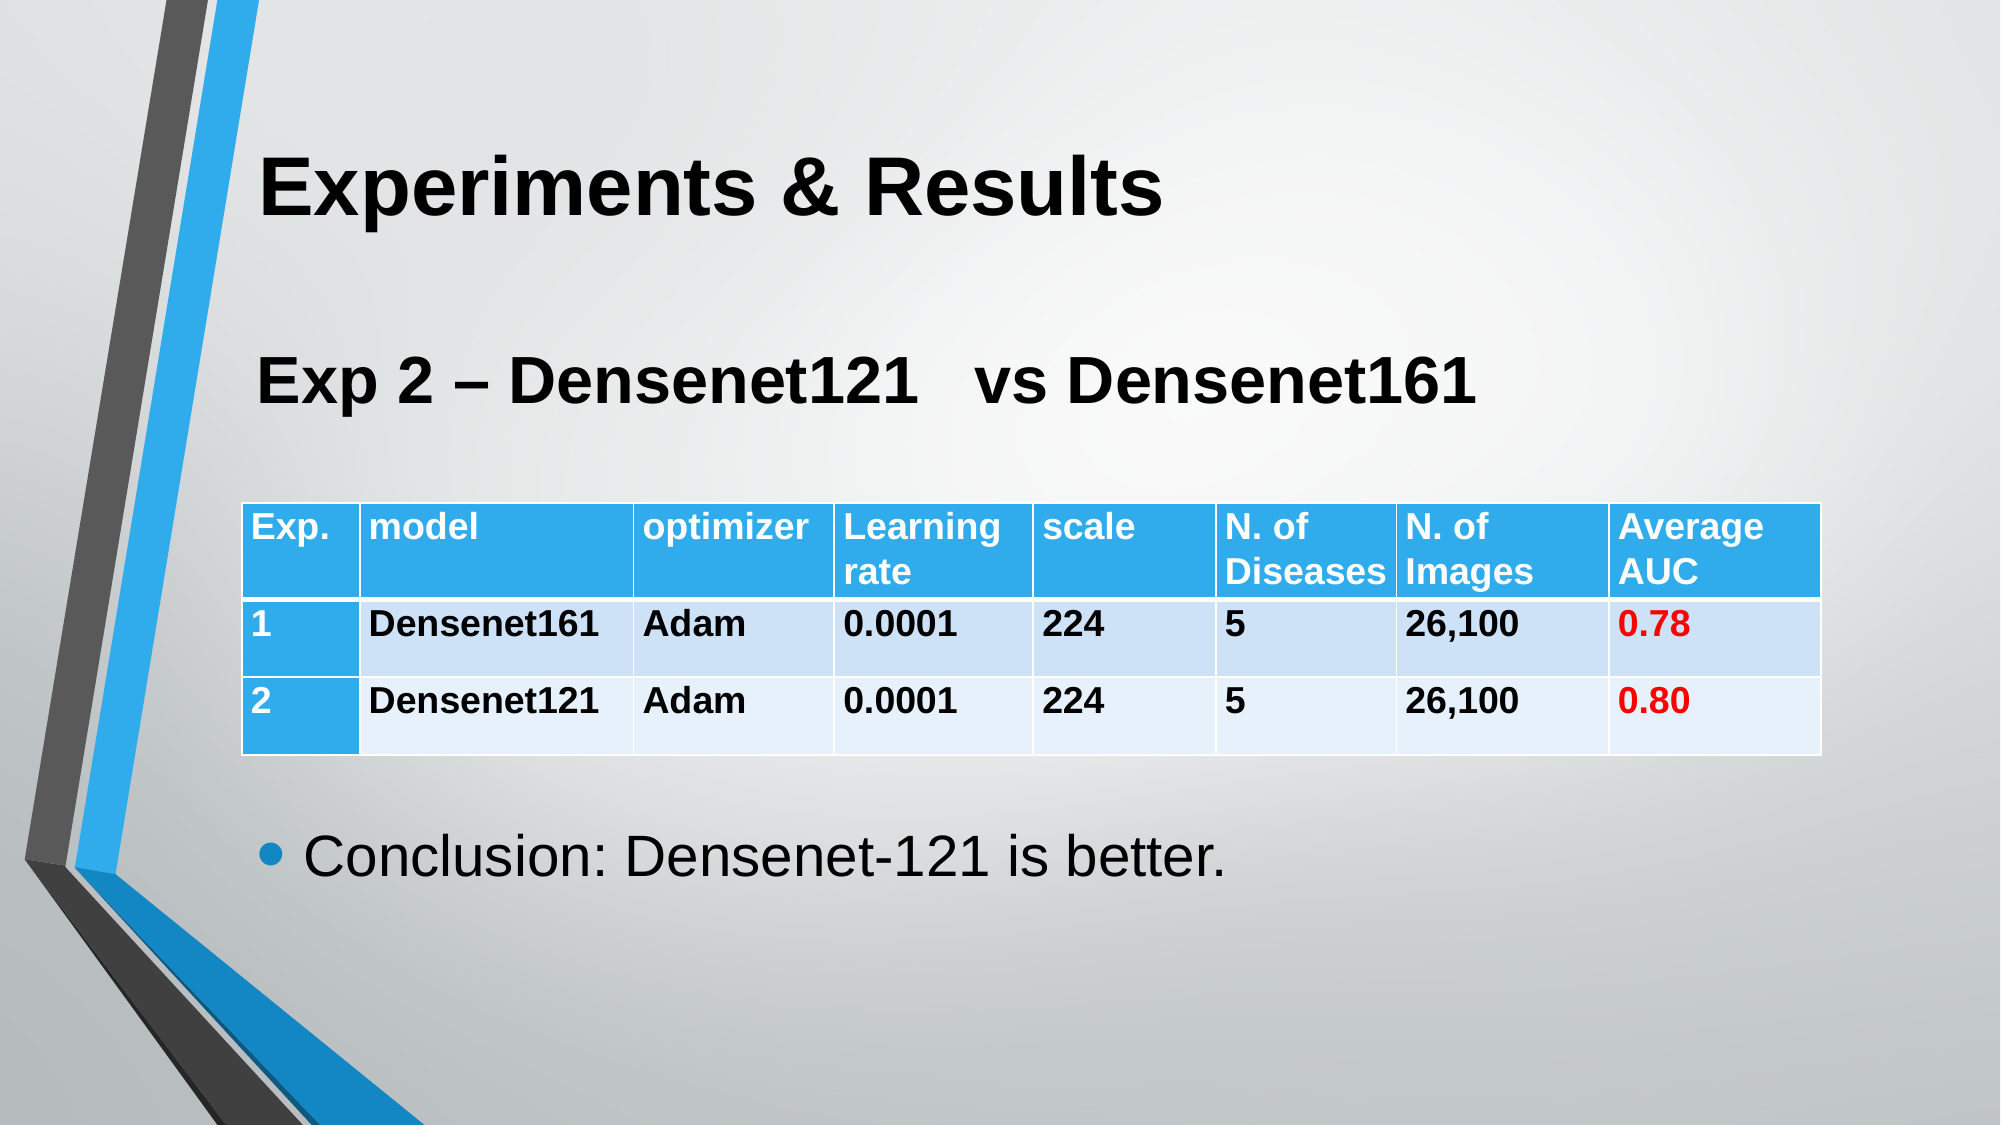

# Experiments & Results
Exp 2 – Densenet121   vs Densenet161
| Exp. | model | optimizer | Learning rate | scale | N. of Diseases | N. of Images | Average AUC |
| --- | --- | --- | --- | --- | --- | --- | --- |
| 1 | Densenet161 | Adam | 0.0001 | 224 | 5 | 26,100 | 0.78 |
| 2 | Densenet121 | Adam | 0.0001 | 224 | 5 | 26,100 | 0.80 |
Conclusion: Densenet-121 is better.